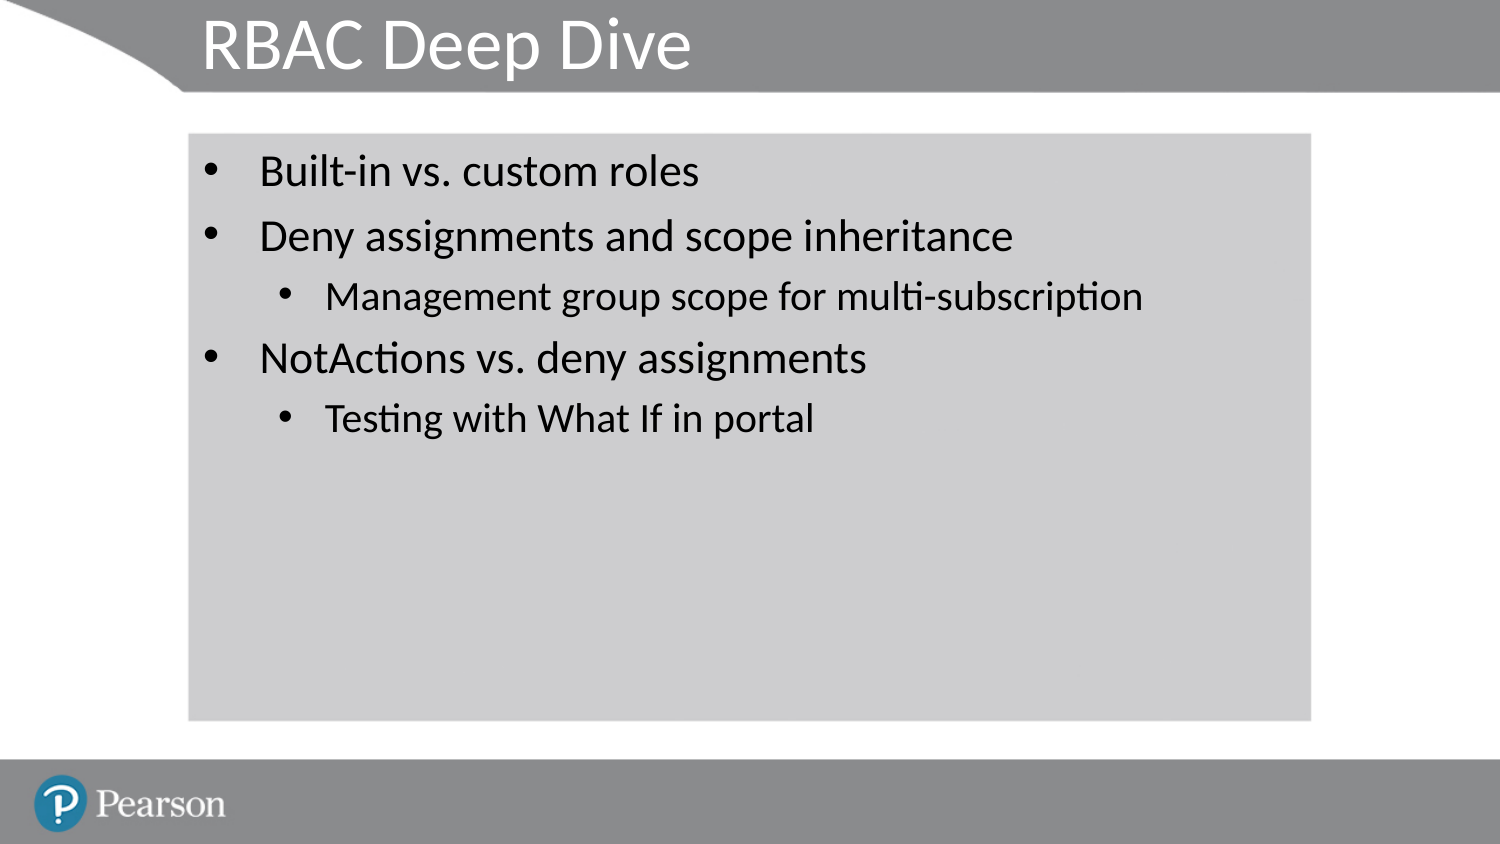

# RBAC Deep Dive
Built-in vs. custom roles
Deny assignments and scope inheritance
Management group scope for multi-subscription
NotActions vs. deny assignments
Testing with What If in portal